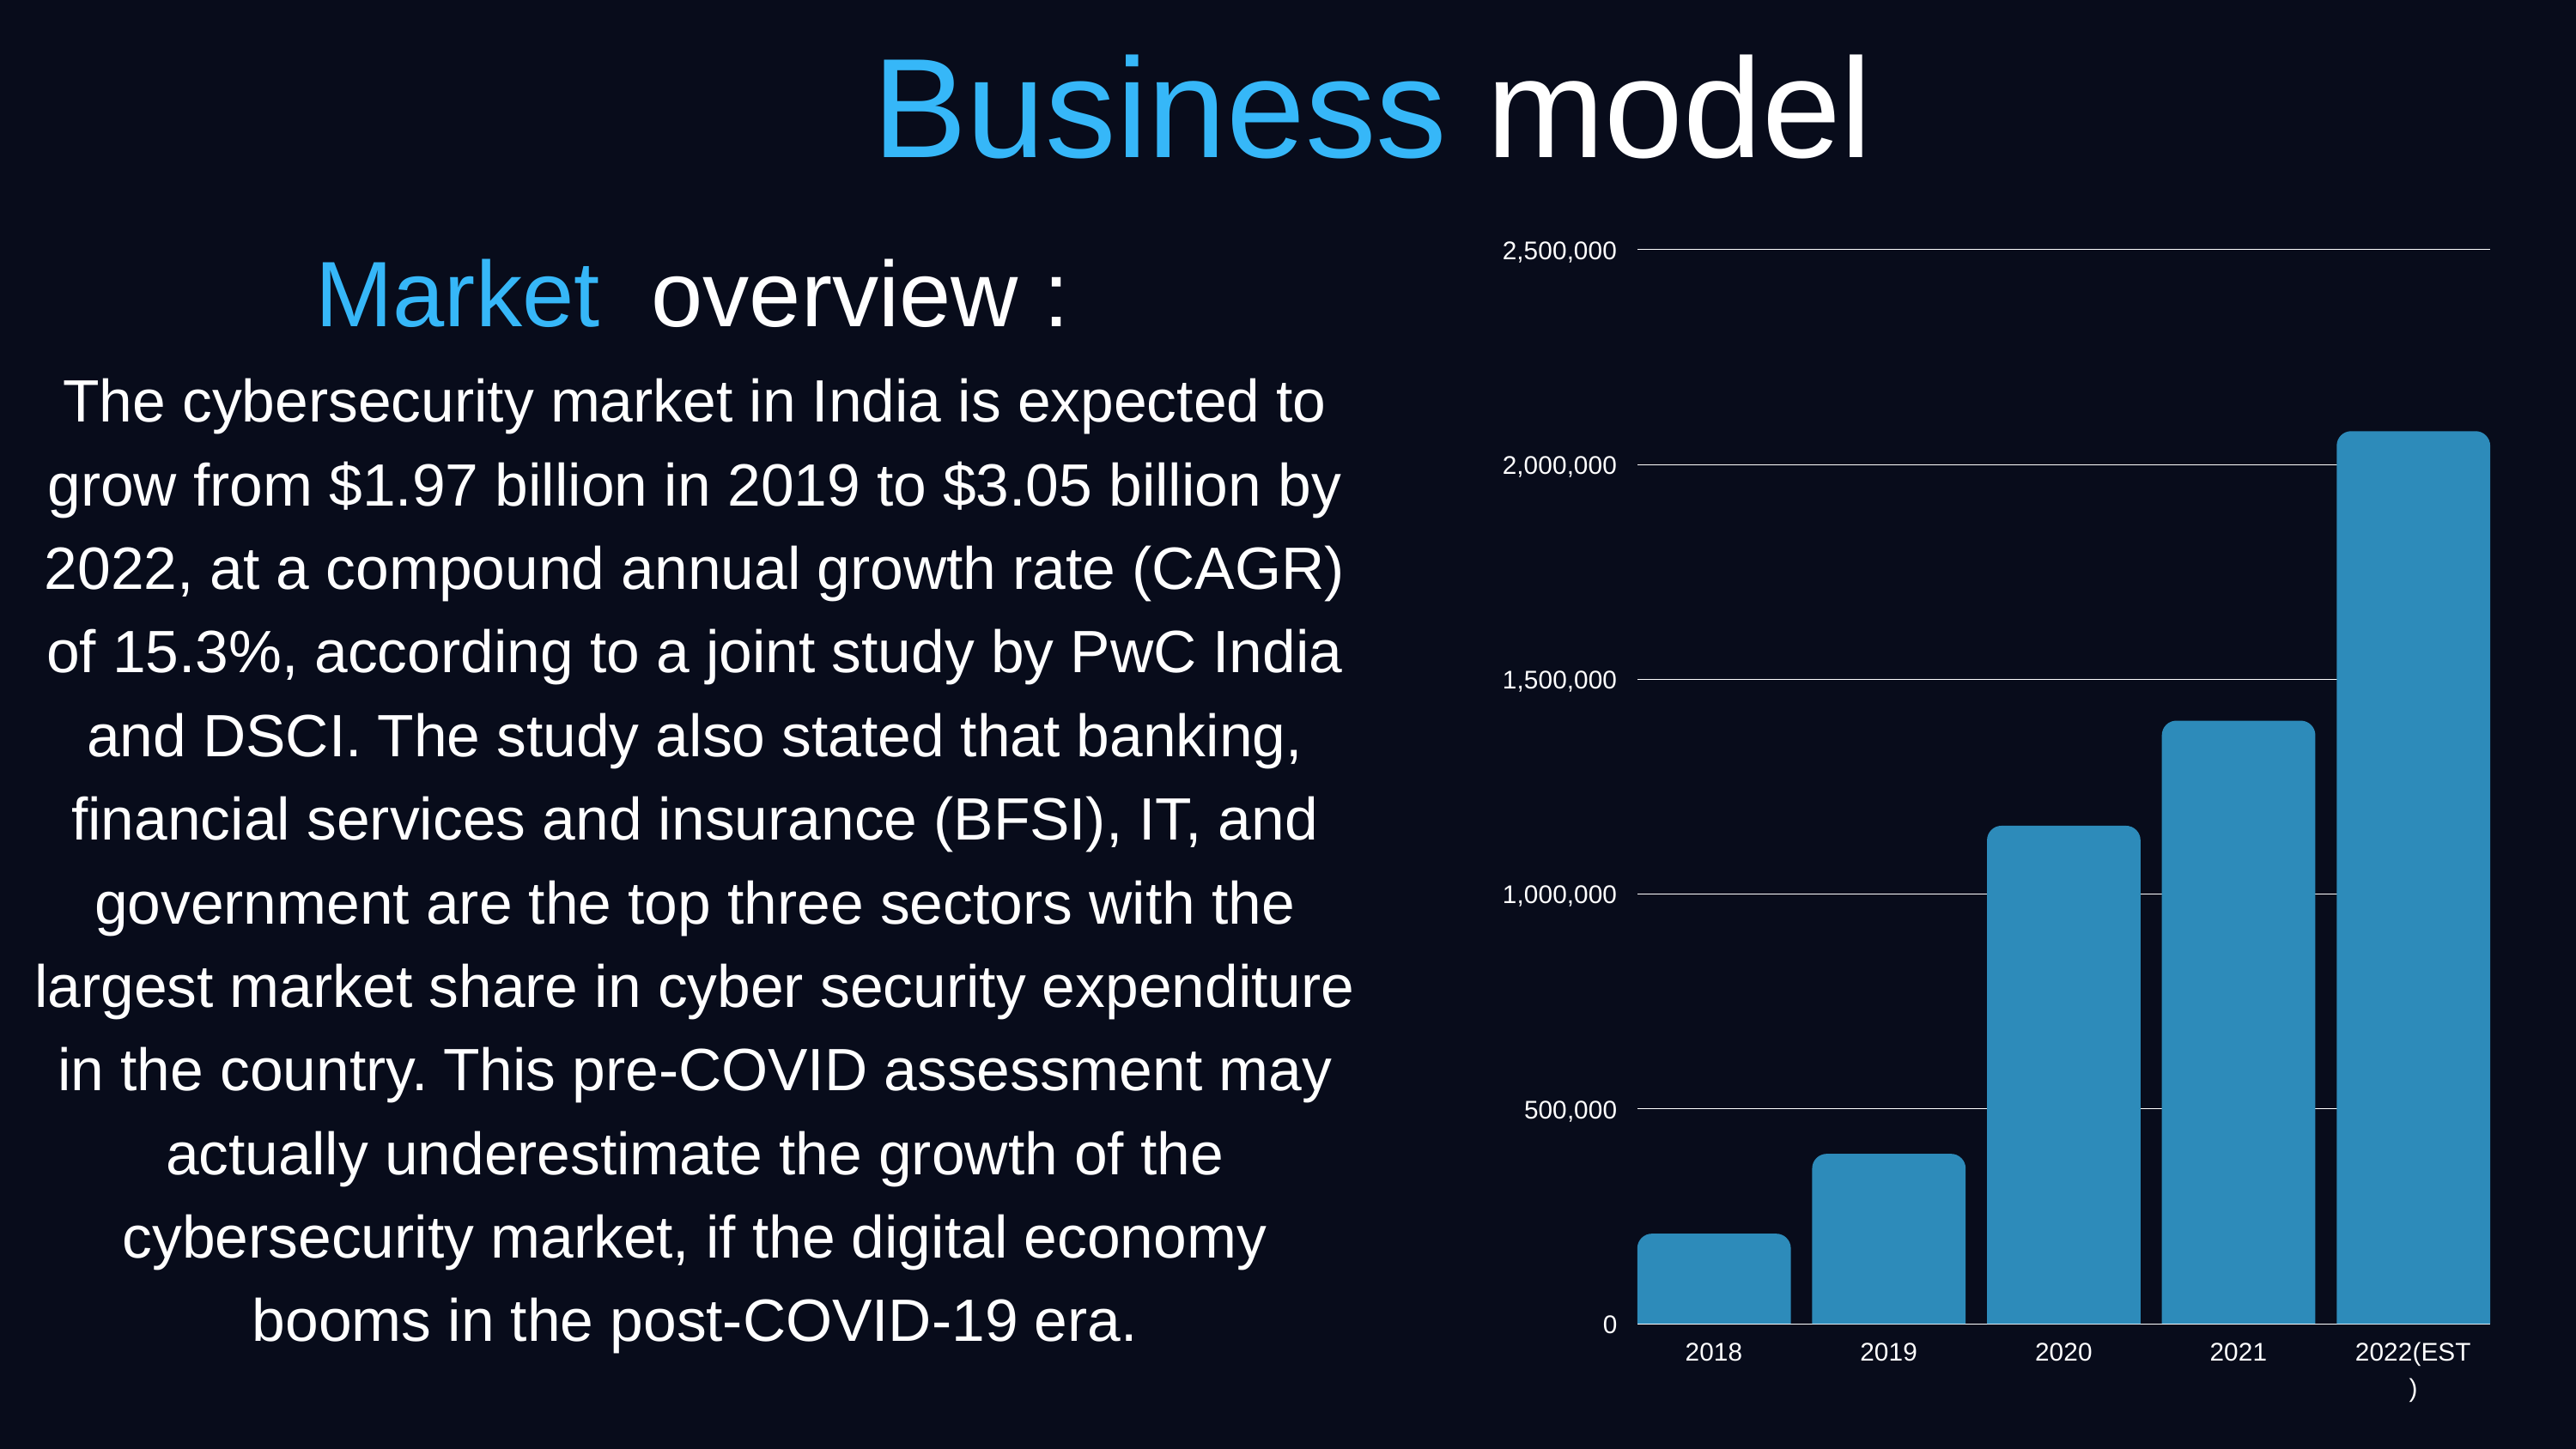

Business model
   Market  overview :
2,500,000

2,000,000
1,500,000
1,000,000
500,000
0
2018
2019
2020
2021
2022(EST)
The cybersecurity market in India is expected to grow from $1.97 billion in 2019 to $3.05 billion by 2022, at a compound annual growth rate (CAGR) of 15.3%, according to a joint study by PwC India and DSCI. The study also stated that banking, financial services and insurance (BFSI), IT, and government are the top three sectors with the largest market share in cyber security expenditure in the country. This pre-COVID assessment may actually underestimate the growth of the cybersecurity market, if the digital economy booms in the post-COVID-19 era.